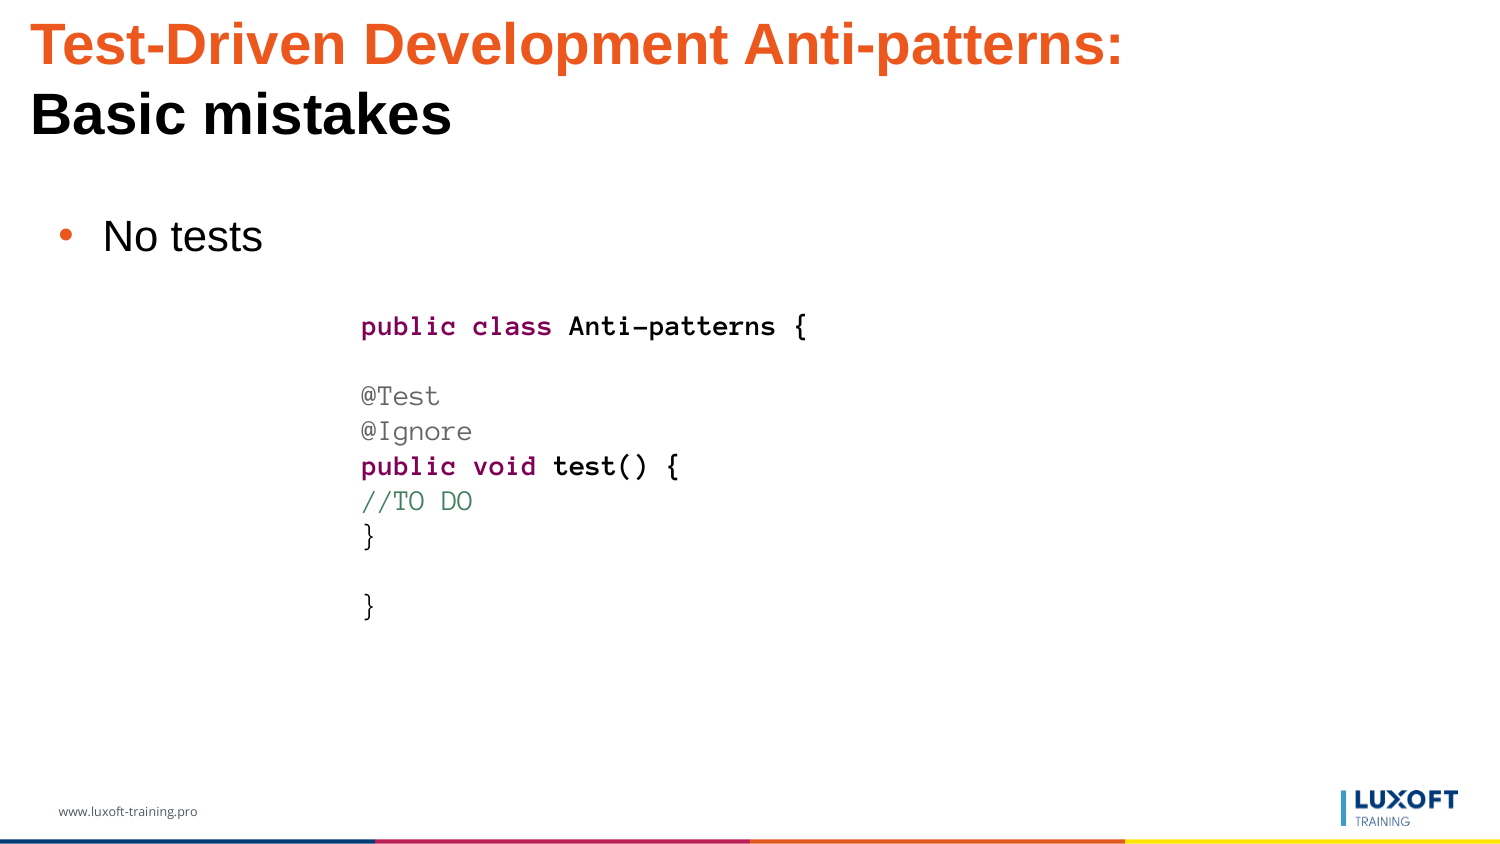

# Test-Driven Development Anti-patterns: Basic mistakes
No tests

public class Anti-patterns {

@Test
@Ignore
public void test() {
//TO DO
}

}